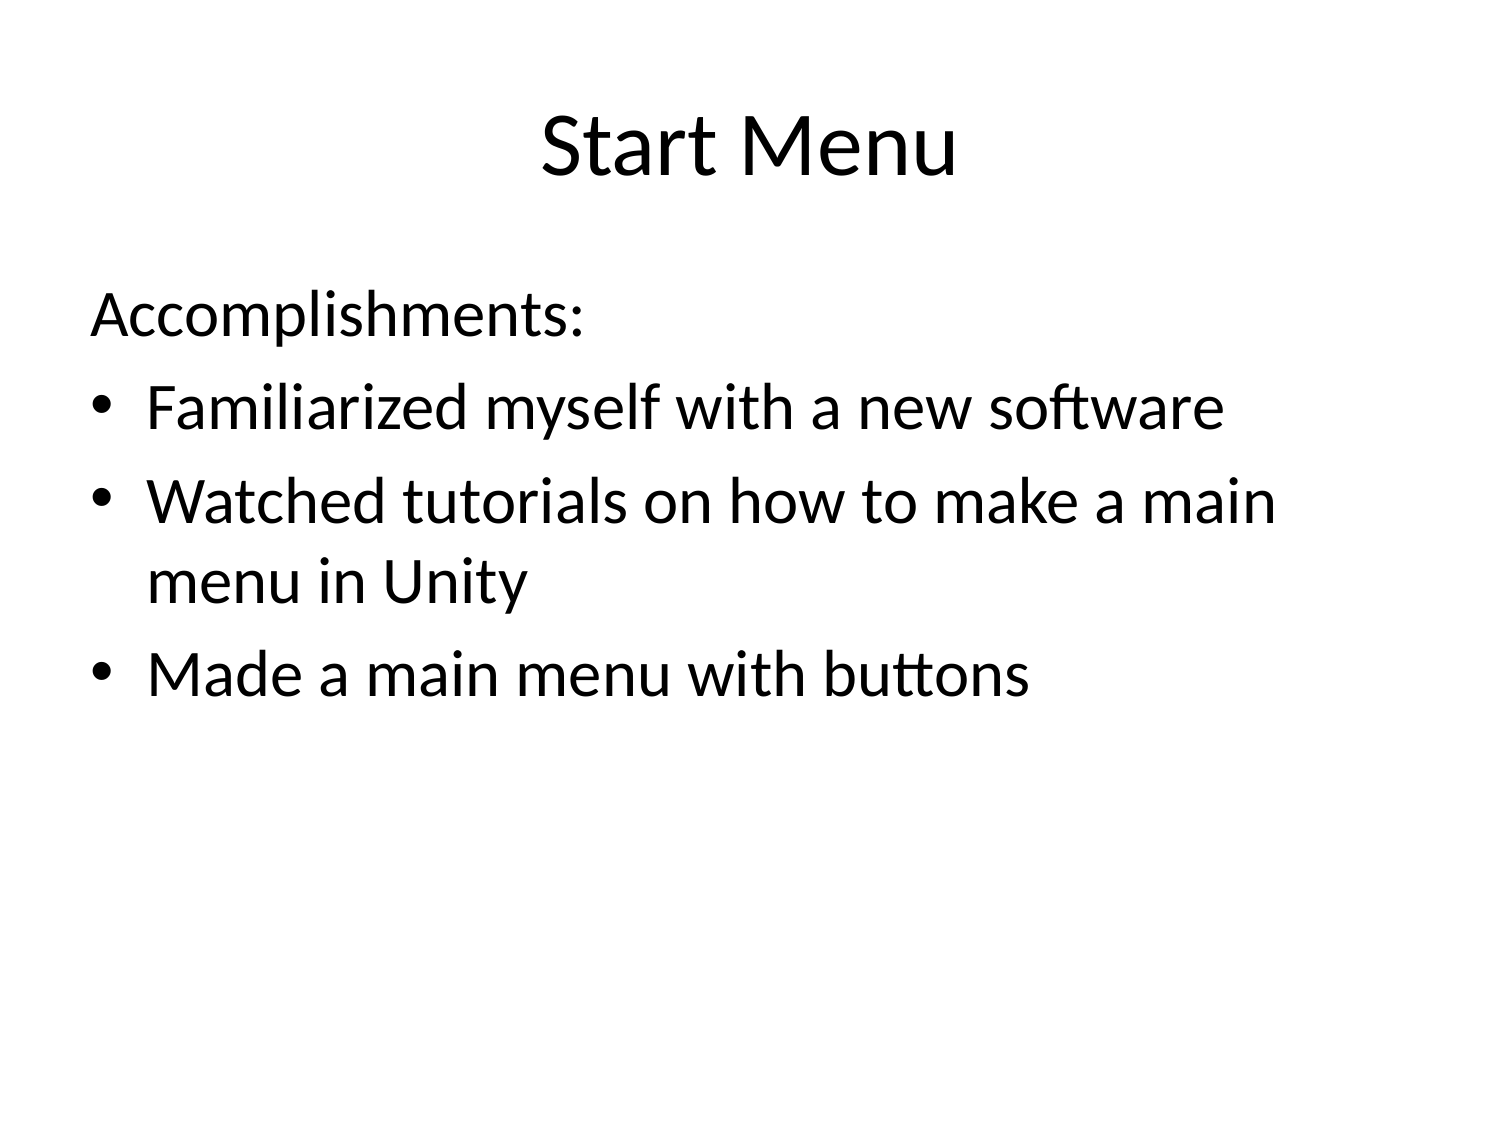

# Start Menu
Accomplishments:
Familiarized myself with a new software
Watched tutorials on how to make a main menu in Unity
Made a main menu with buttons